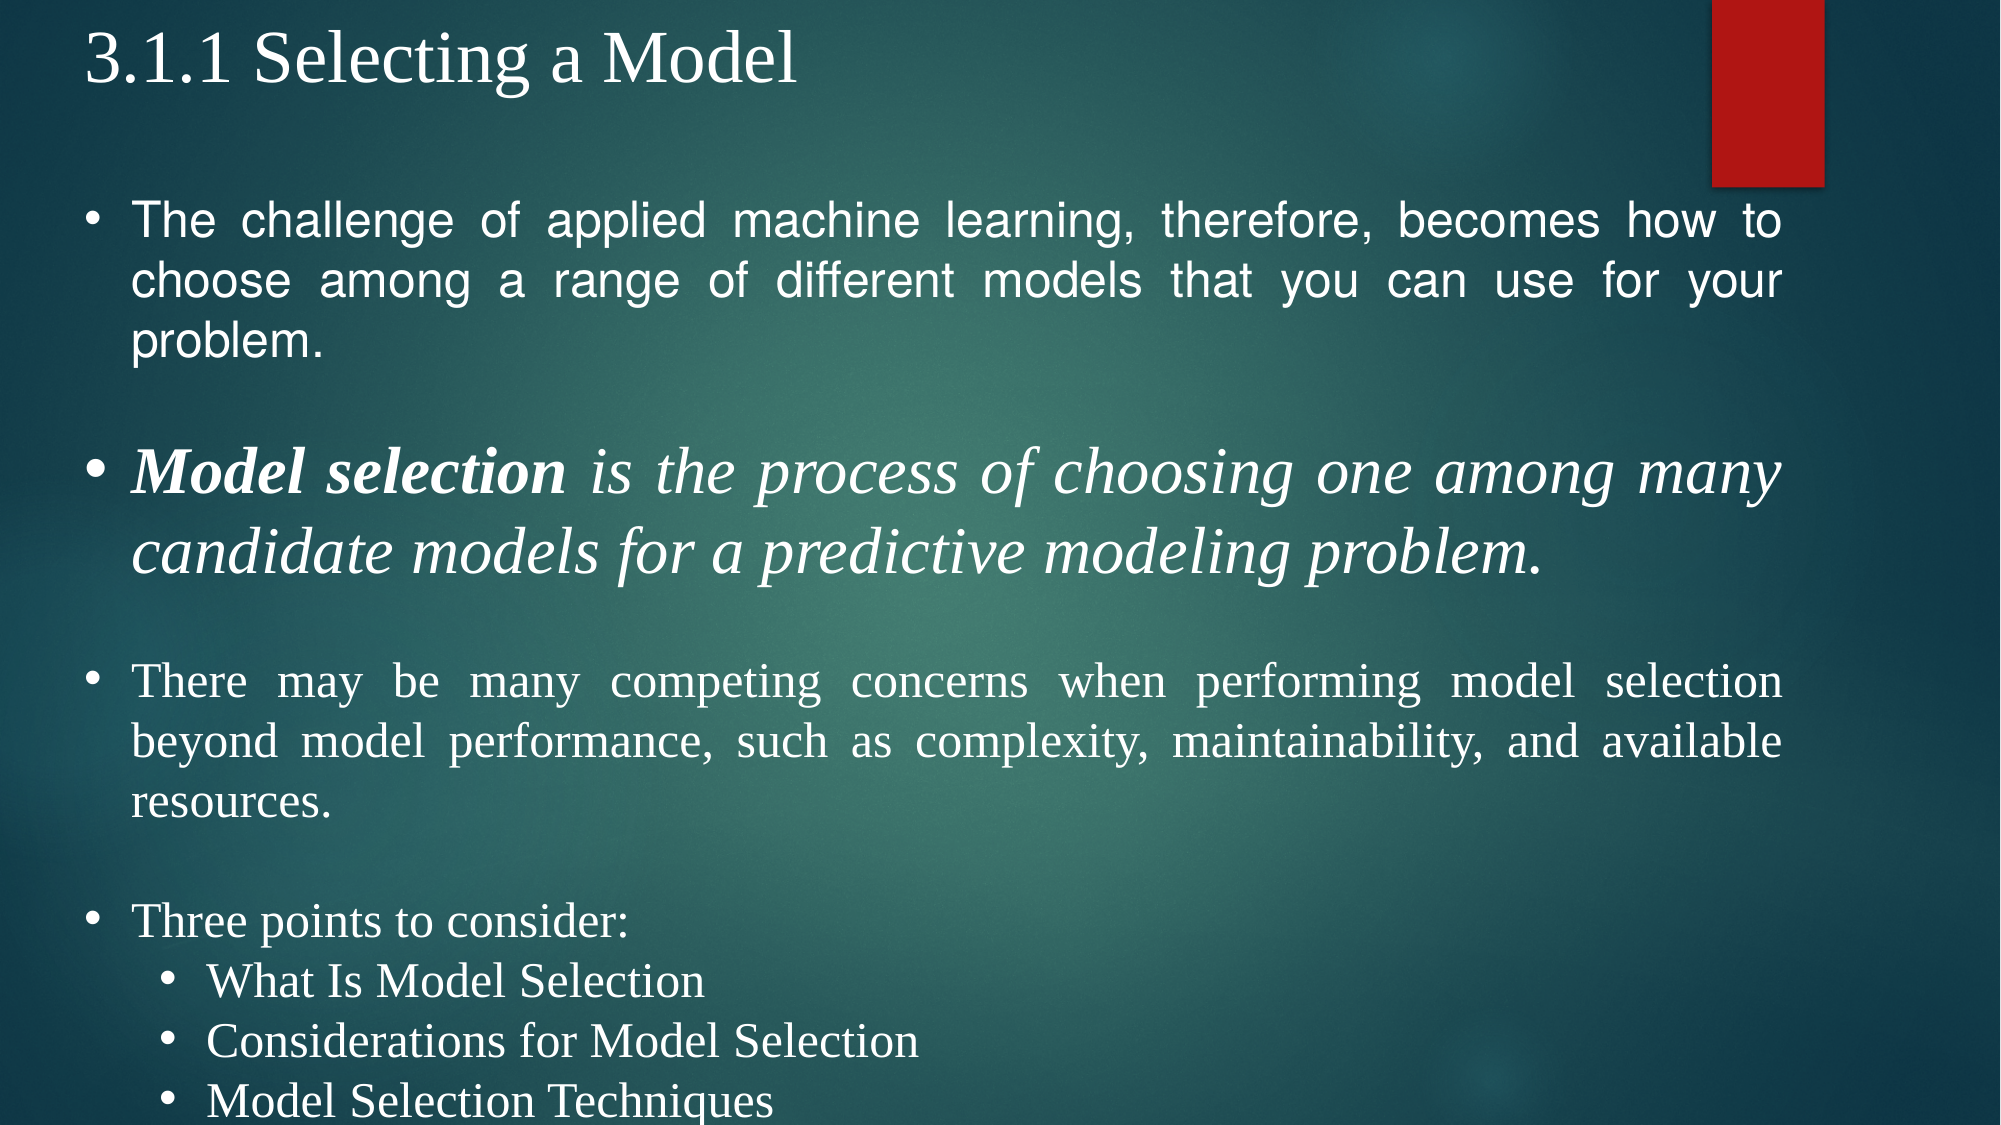

3.1.1 Selecting a Model

The challenge of applied machine learning, therefore, becomes how to choose among a range of different models that you can use for your problem.

Model selection is the process of choosing one among many candidate models for a predictive modeling problem.

There may be many competing concerns when performing model selection beyond model performance, such as complexity, maintainability, and available resources.

Three points to consider:
What Is Model Selection
Considerations for Model Selection
Model Selection Techniques